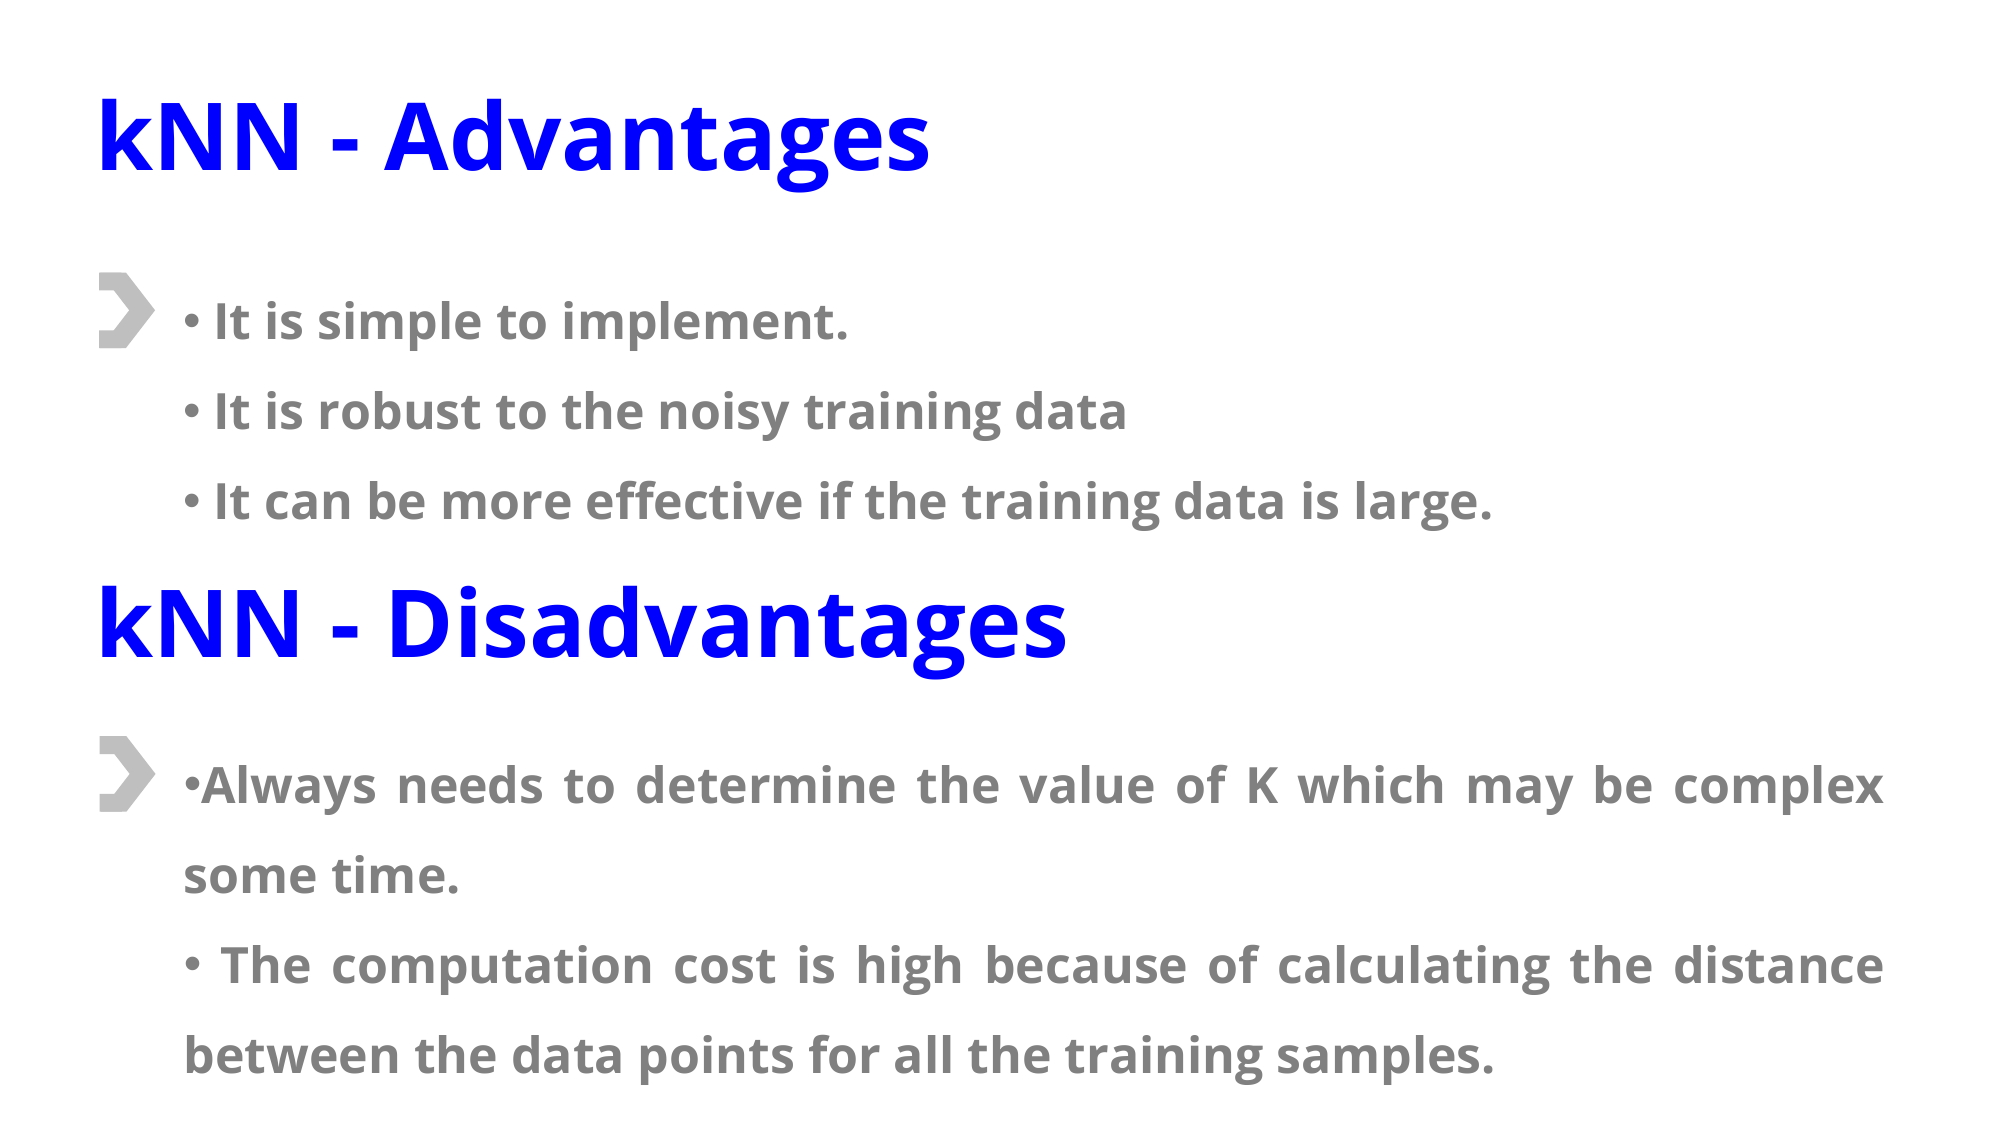

kNN - Advantages
 It is simple to implement.
 It is robust to the noisy training data
 It can be more effective if the training data is large.

kNN - Disadvantages
Always needs to determine the value of K which may be complex some time.
 The computation cost is high because of calculating the distance between the data points for all the training samples.